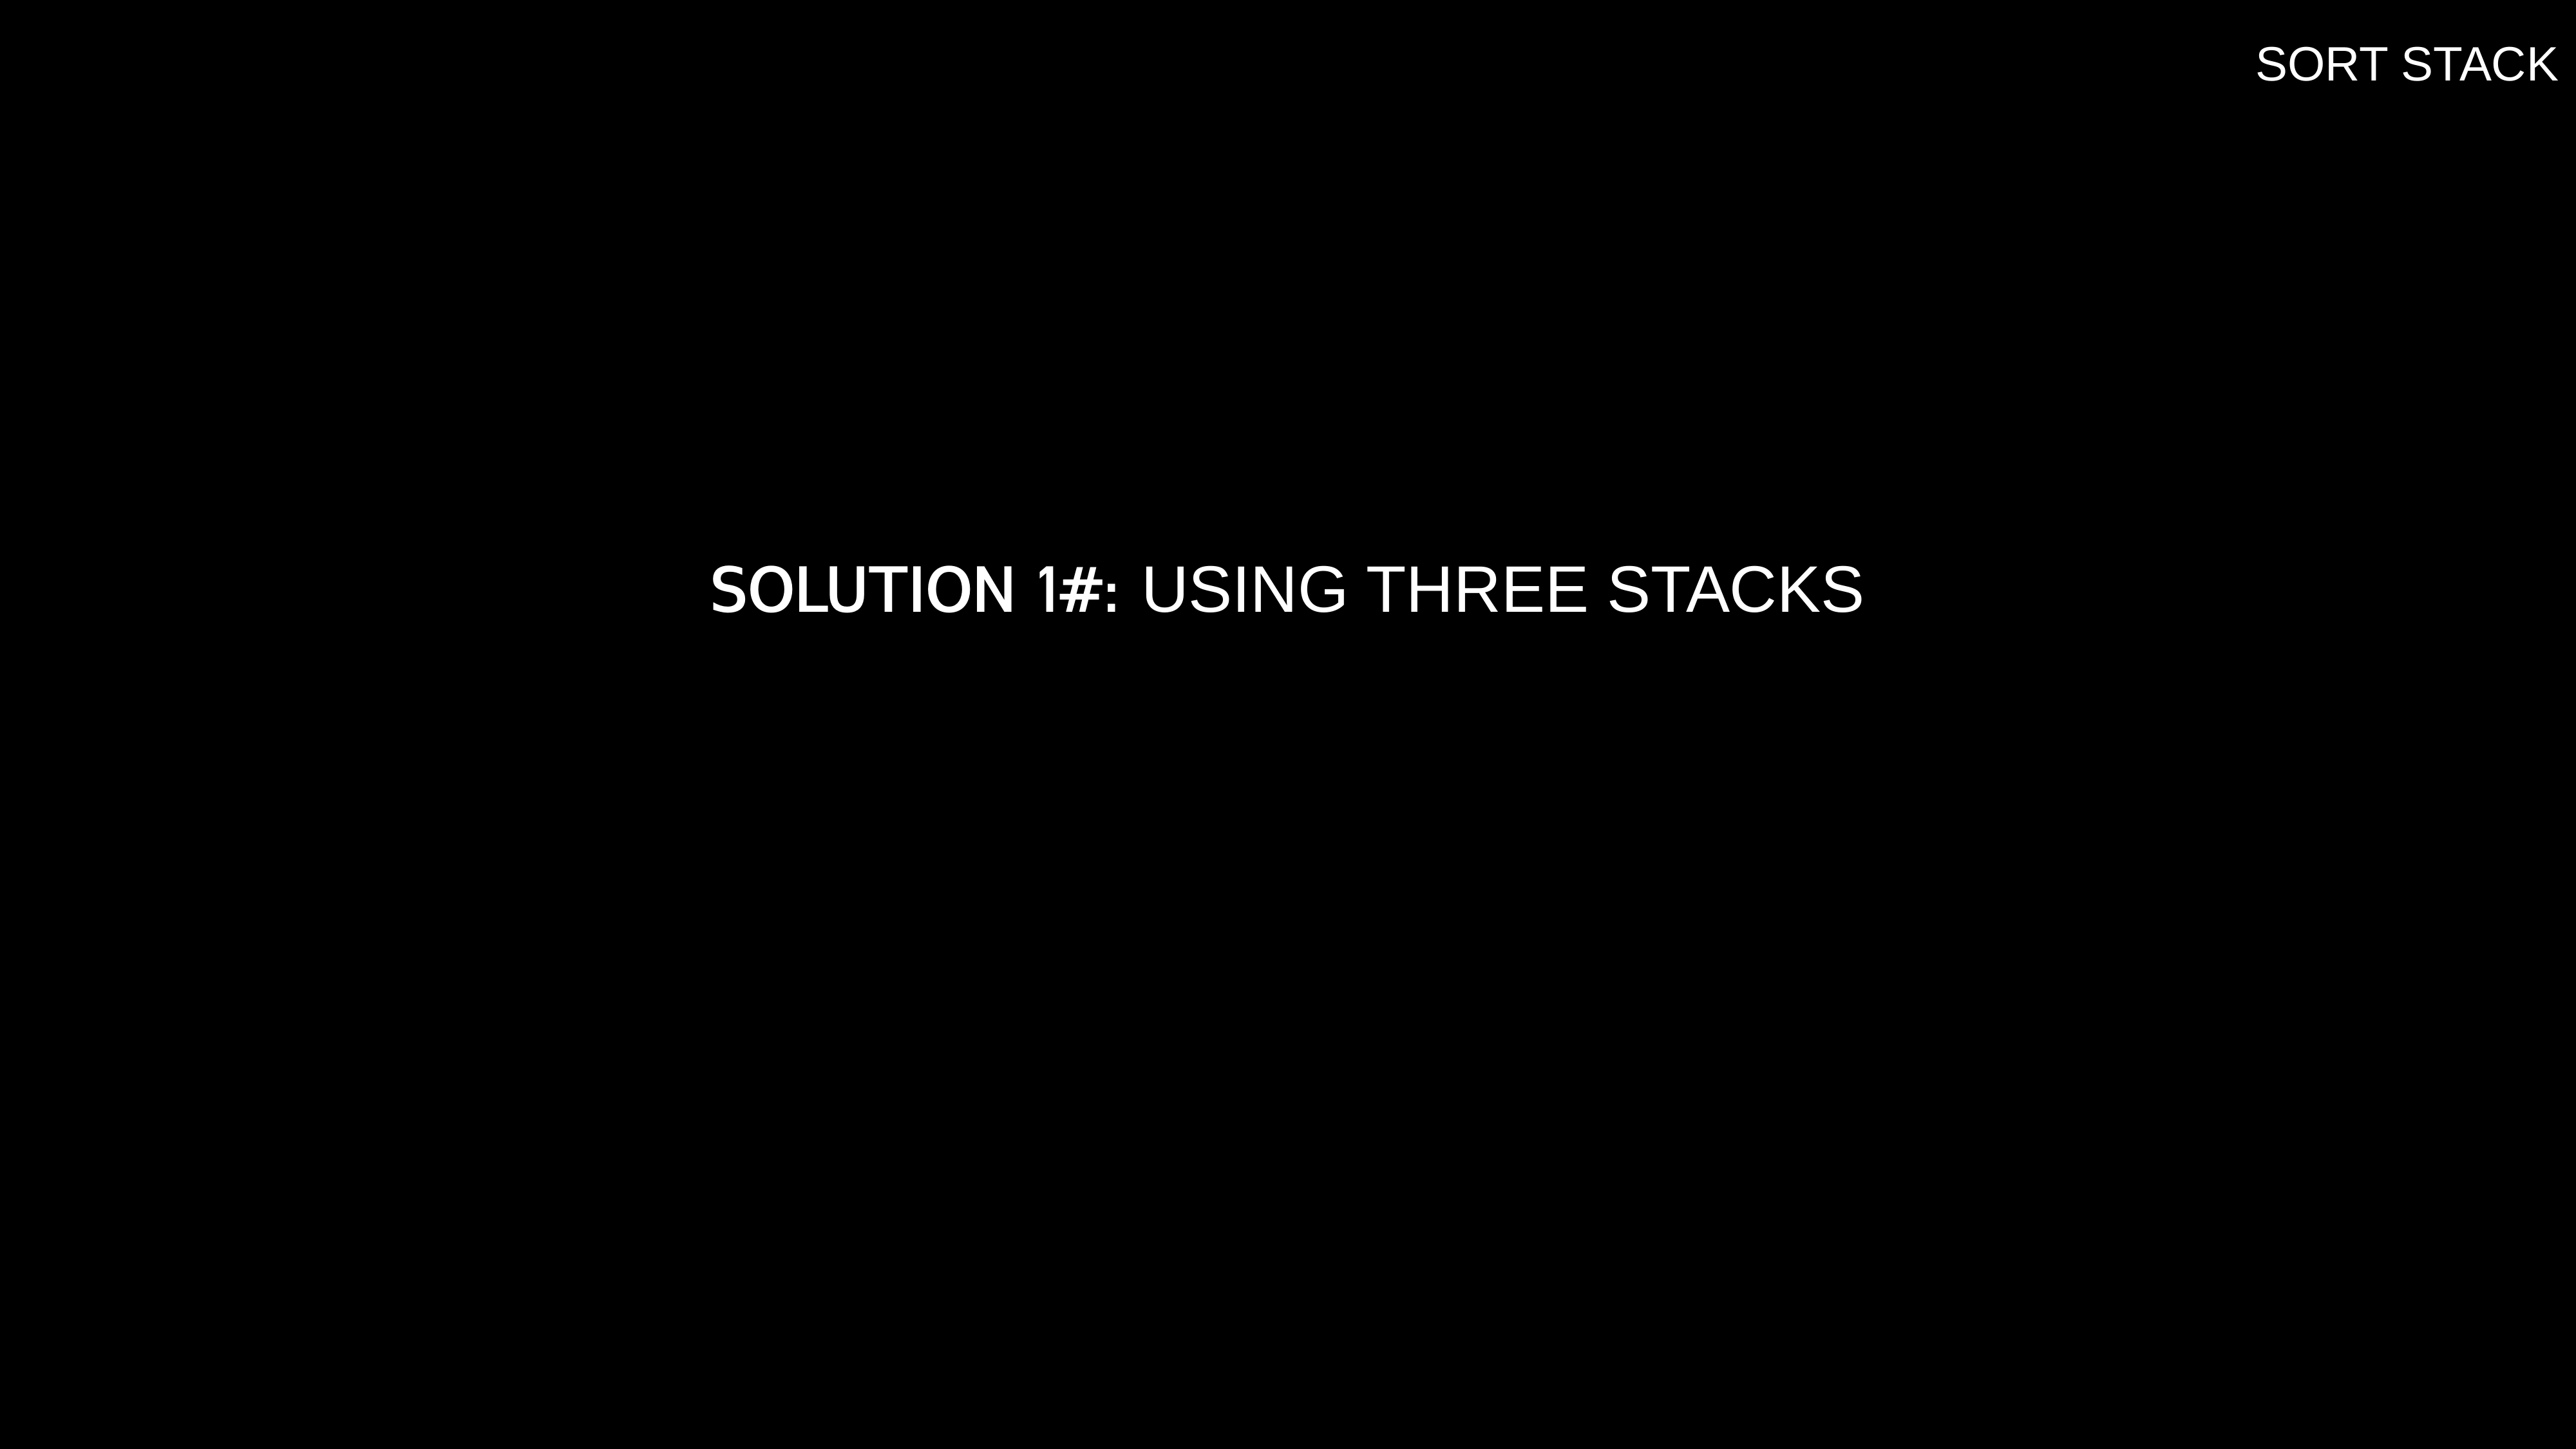

SORT STACK
# Solution 1#: Using three stacks